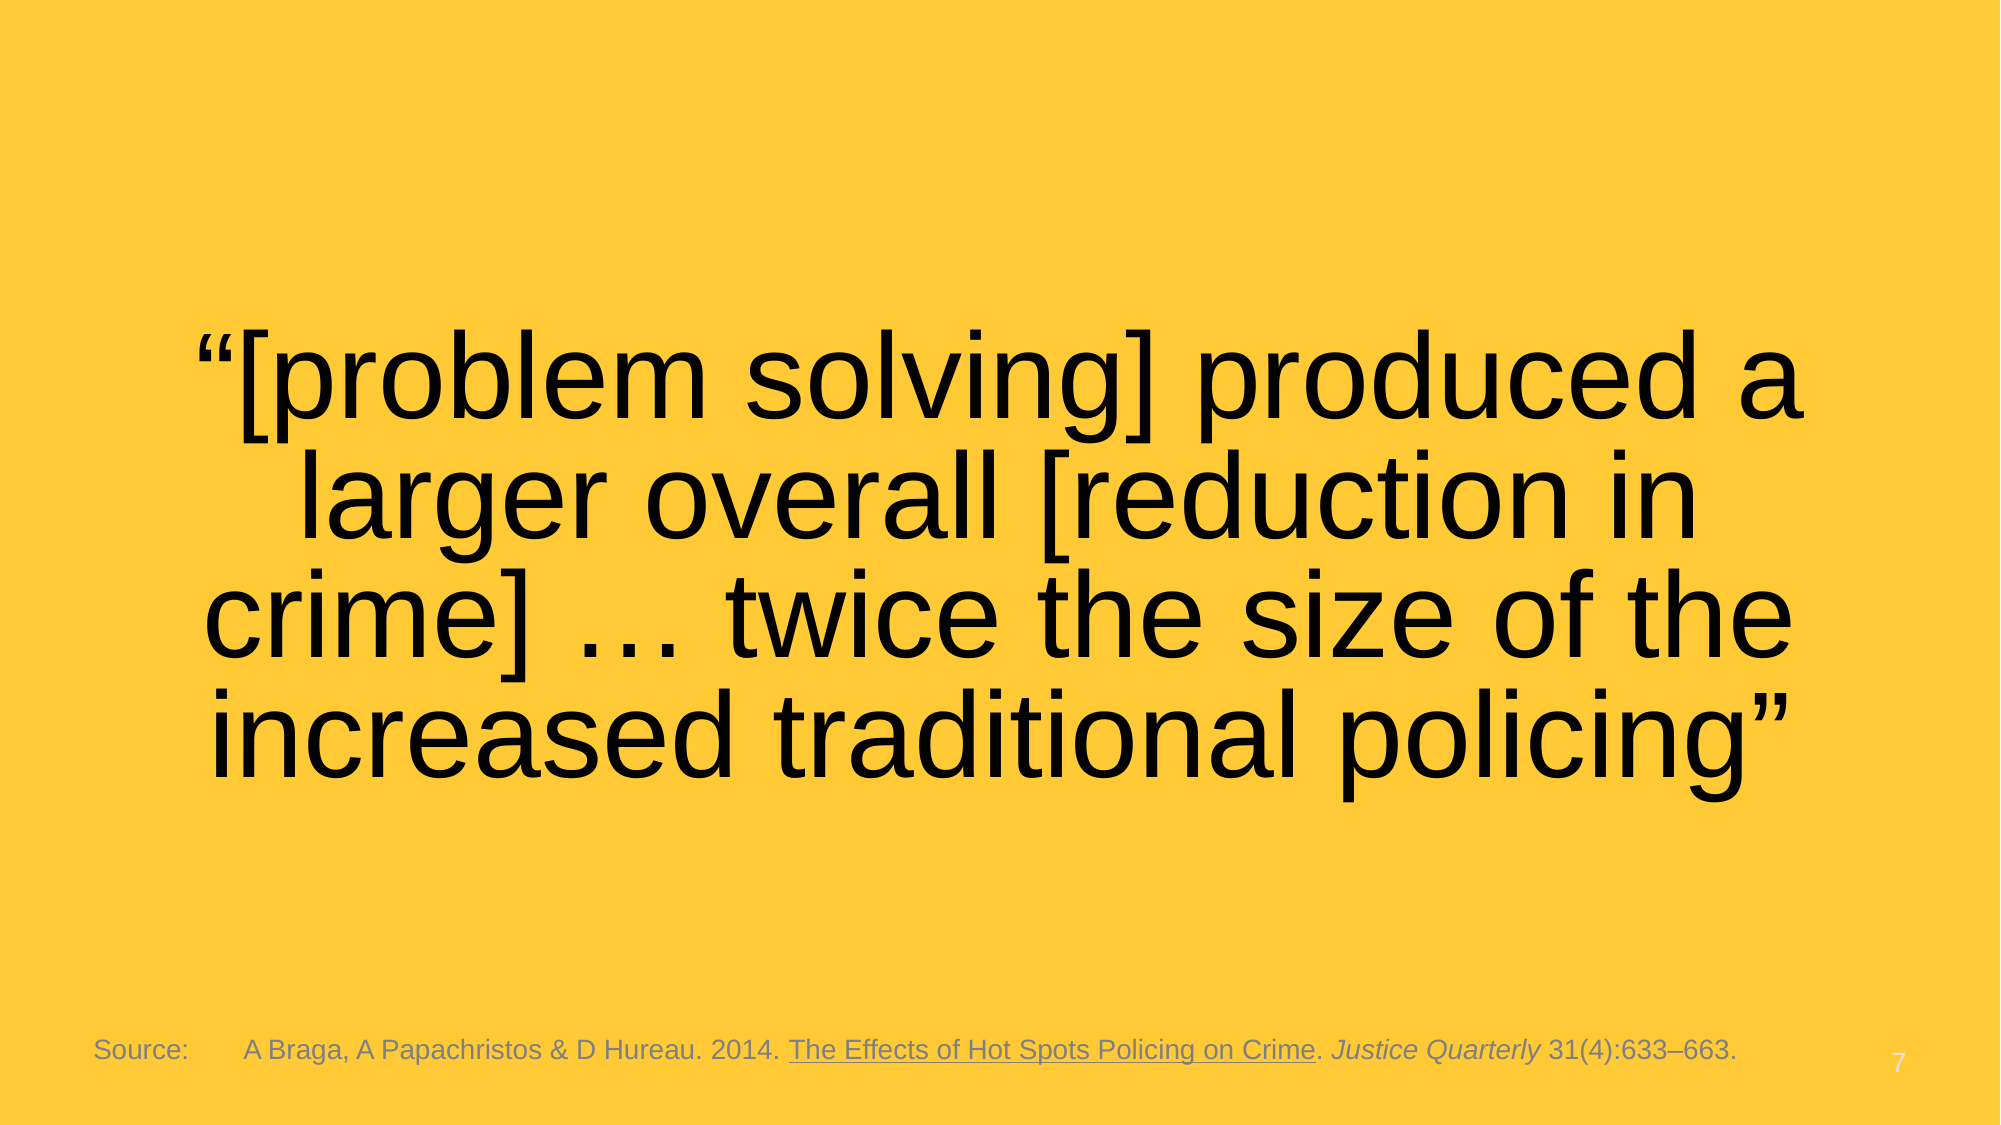

“[problem solving] produced a larger overall [reduction in crime] … twice the size of the increased traditional policing”
Source:	A Braga, A Papachristos & D Hureau. 2014. The Effects of Hot Spots Policing on Crime. Justice Quarterly 31(4):633–663.